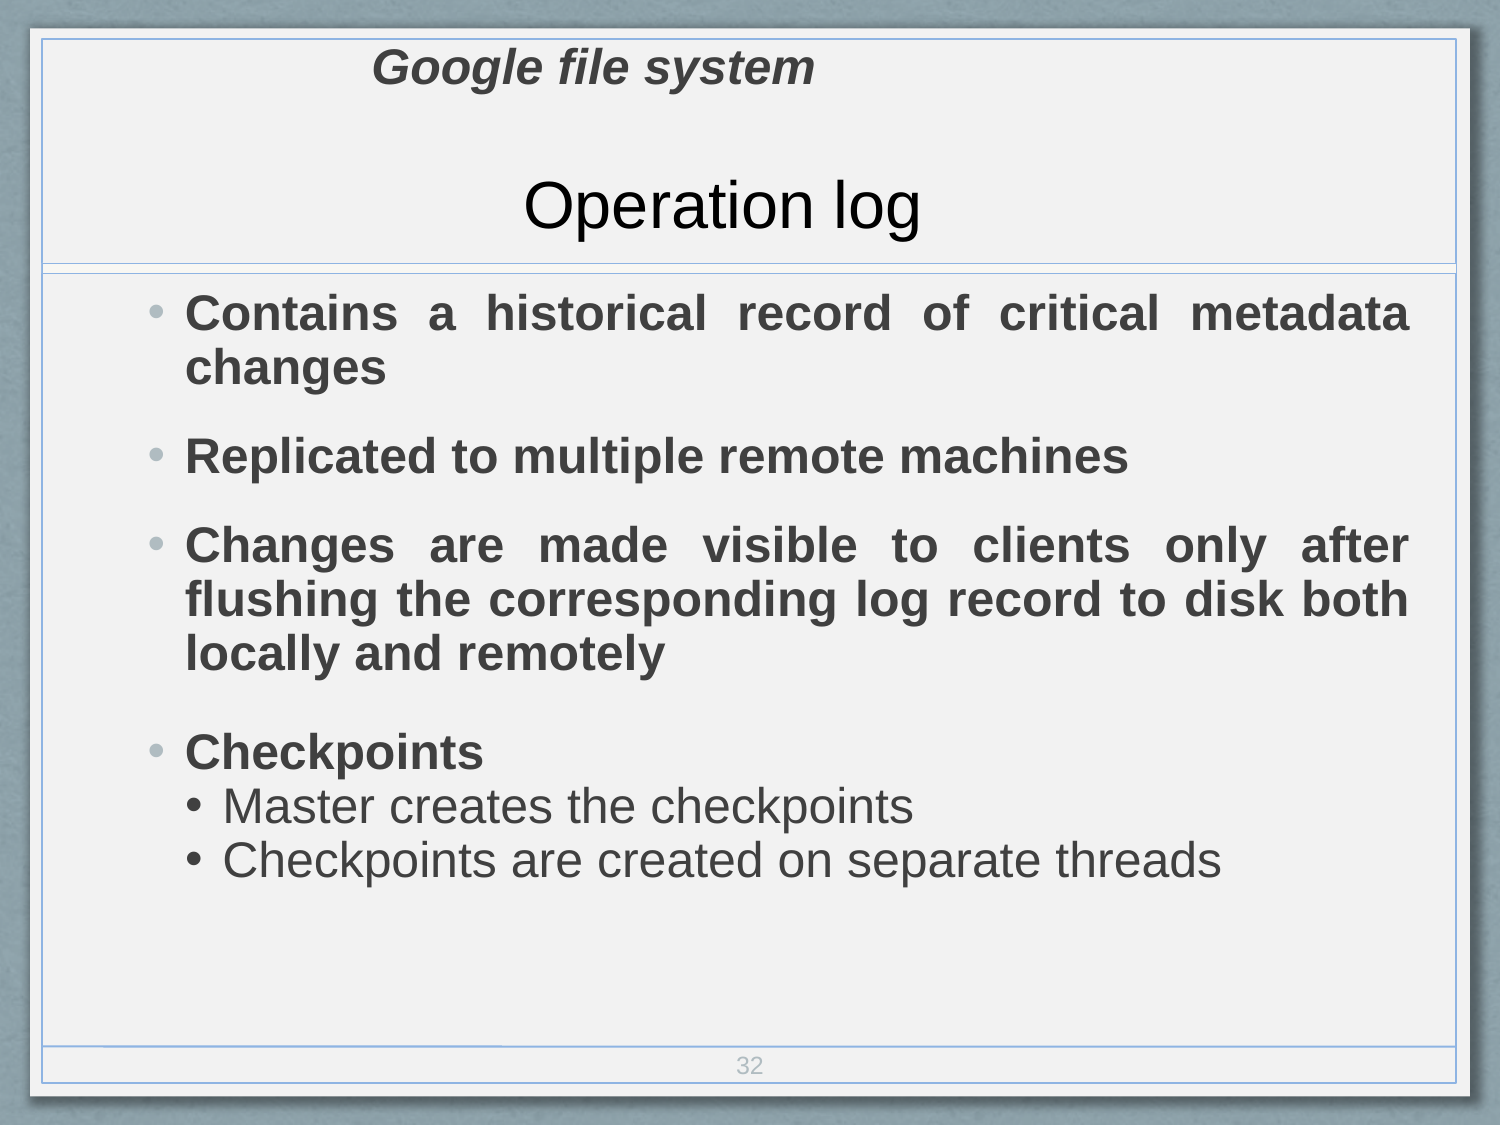

Google file system

Operation log
Contains a historical record of critical metadata changes

Replicated to multiple remote machines

Changes are made visible to clients only after flushing the corresponding log record to disk both locally and remotely

Checkpoints
Master creates the checkpoints
Checkpoints are created on separate threads

32